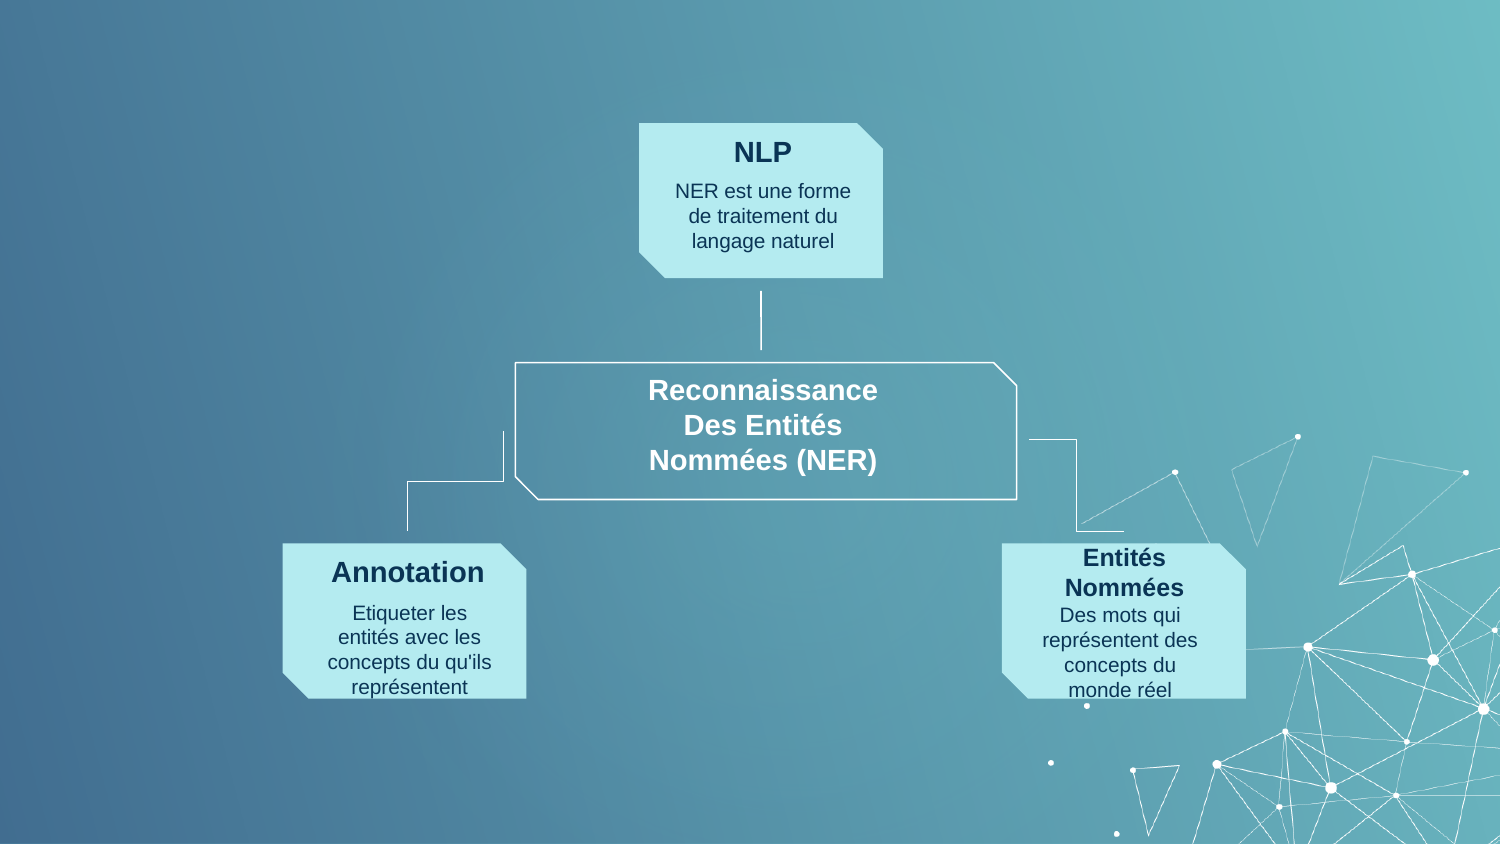

NLP

NER est une forme de traitement du langage naturel

Reconnaissance Des Entités Nommées (NER)
Annotation

Entités Nommées
Etiqueter les entités avec les concepts du qu'ils représentent
Des mots qui représentent des concepts du monde réel